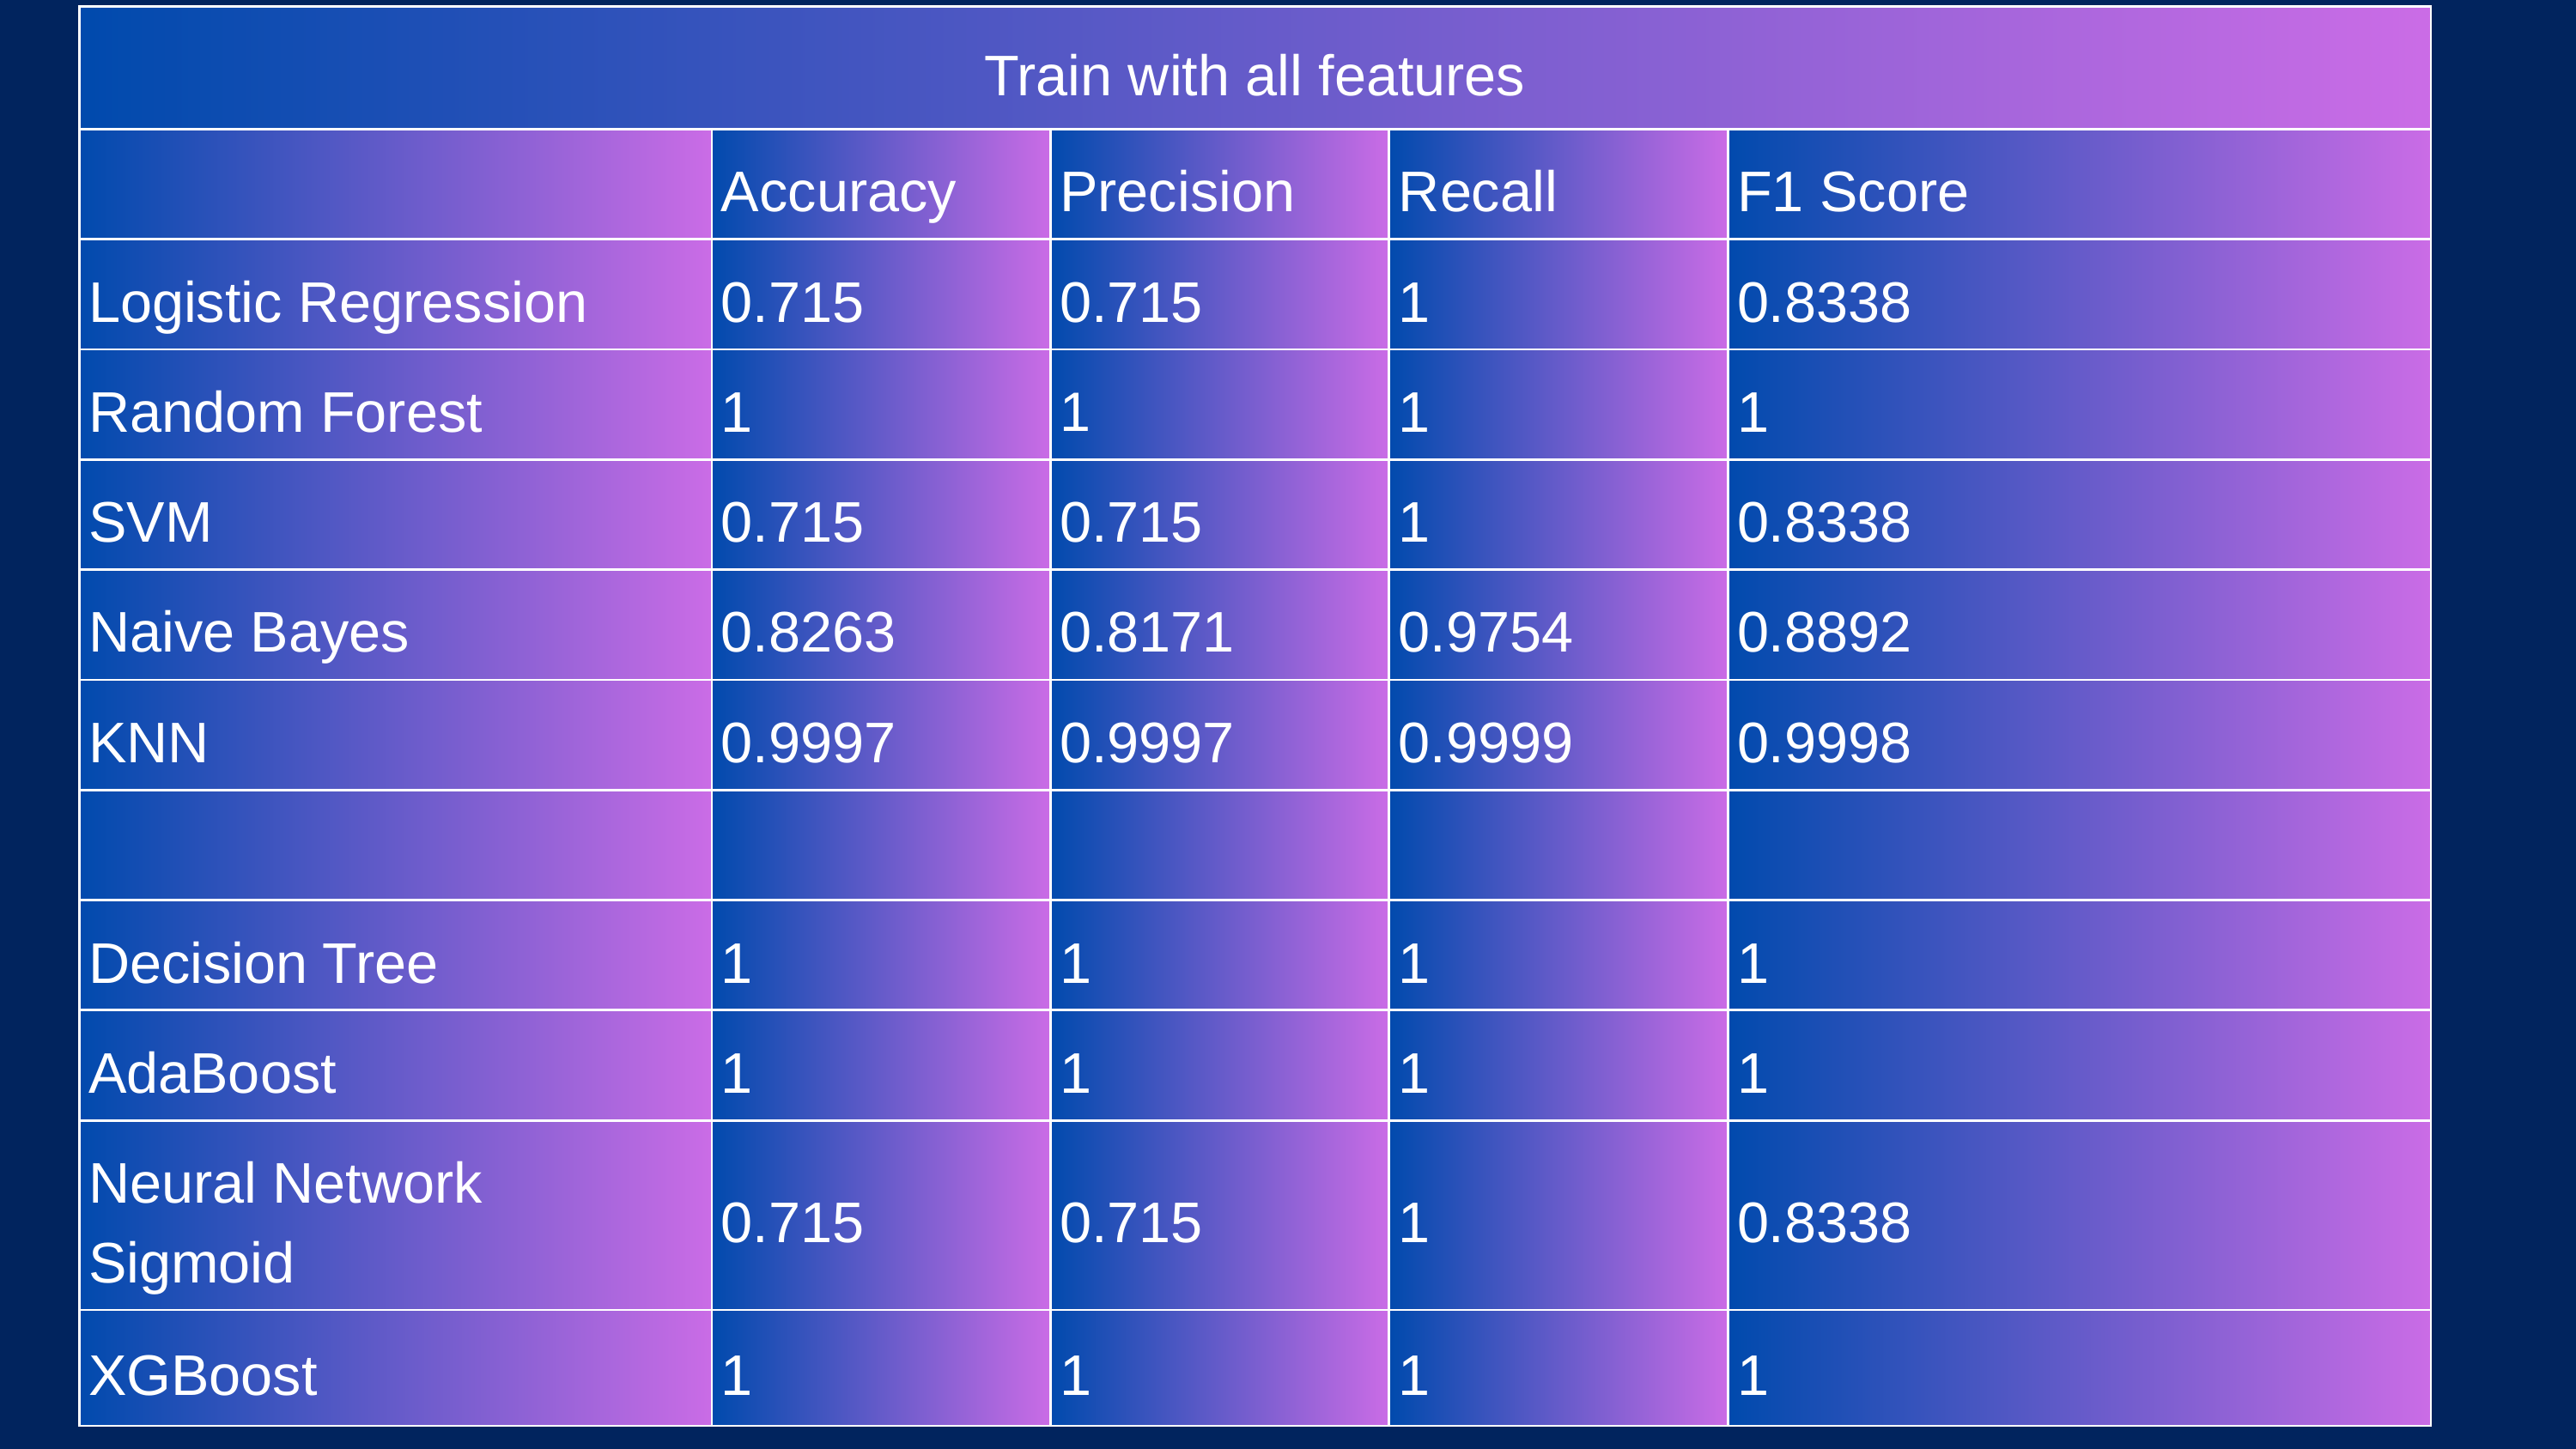

| Train with all features | Train with all features | Train with all features | Train with all features | Train with all features |
| --- | --- | --- | --- | --- |
|  | Accuracy | Precision | Recall | F1 Score |
| Logistic Regression | 0.715 | 0.715 | 1 | 0.8338 |
| Random Forest | 1 | 1 | 1 | 1 |
| SVM | 0.715 | 0.715 | 1 | 0.8338 |
| Naive Bayes | 0.8263 | 0.8171 | 0.9754 | 0.8892 |
| KNN | 0.9997 | 0.9997 | 0.9999 | 0.9998 |
|  |  |  |  |  |
| Decision Tree | 1 | 1 | 1 | 1 |
| AdaBoost | 1 | 1 | 1 | 1 |
| Neural Network Sigmoid | 0.715 | 0.715 | 1 | 0.8338 |
| XGBoost | 1 | 1 | 1 | 1 |